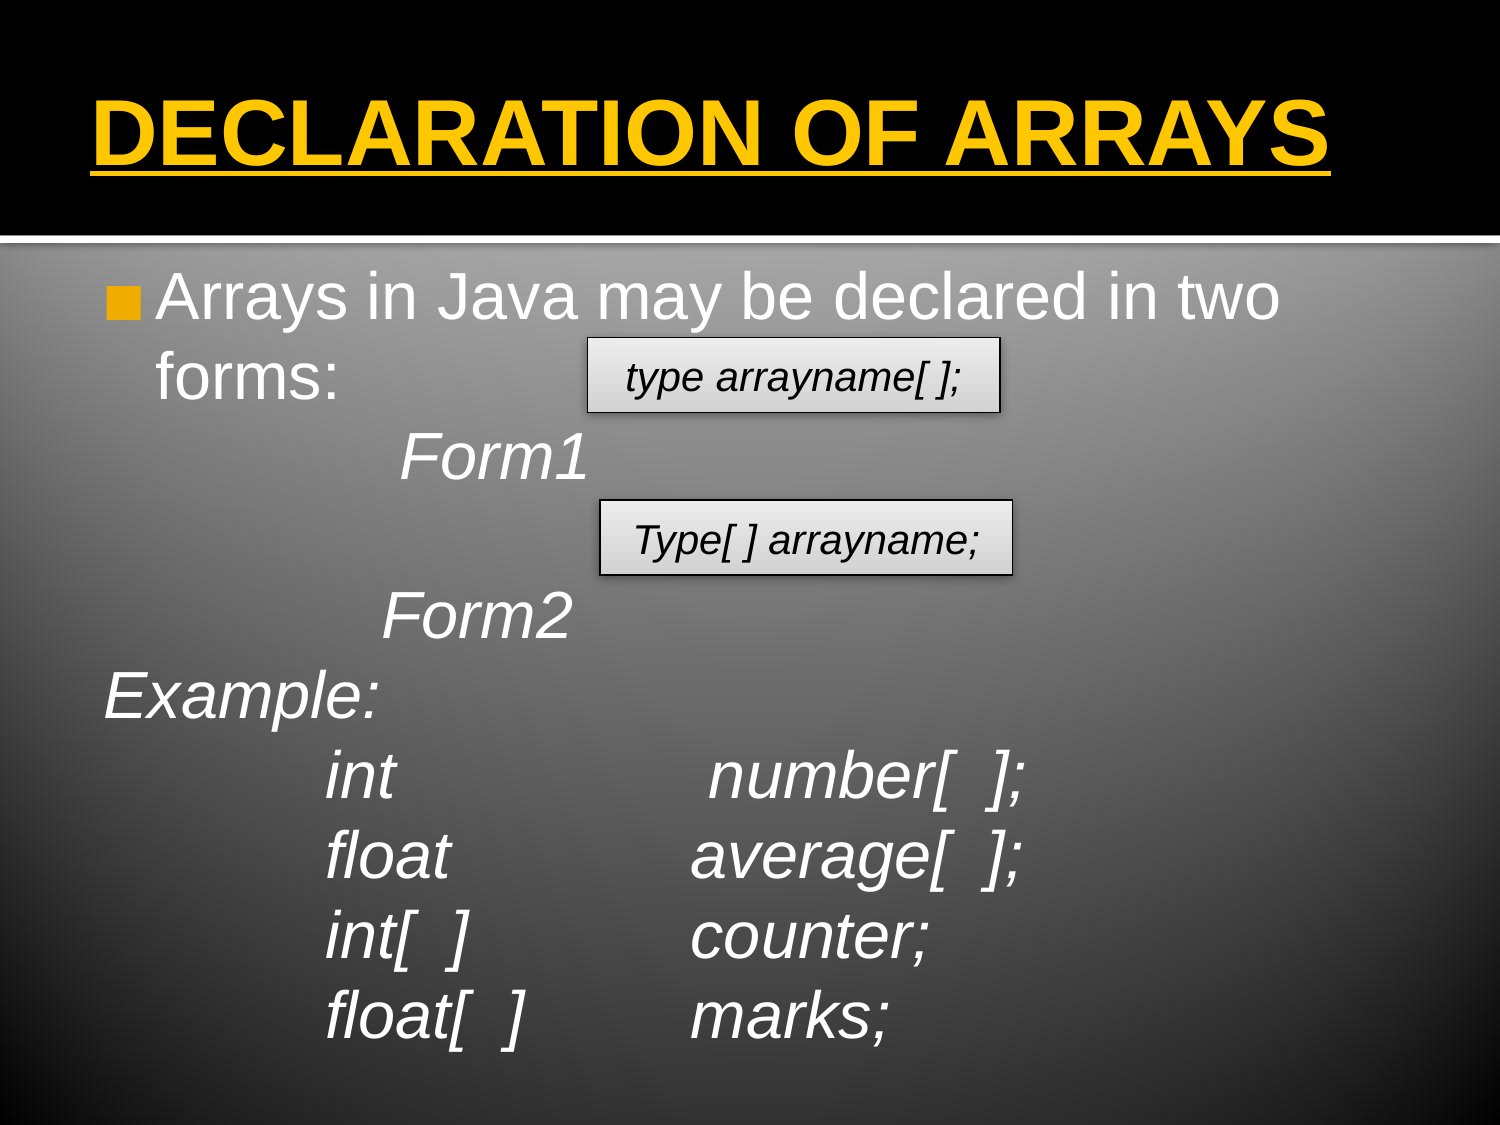

DECLARATION OF ARRAYS
Arrays in Java may be declared in two forms:
                Form1

               Form2
Example:
            int                 number[  ];
            float             average[  ];
            int[  ]            counter;
            float[  ]         marks;
type arrayname[ ];
Type[ ] arrayname;